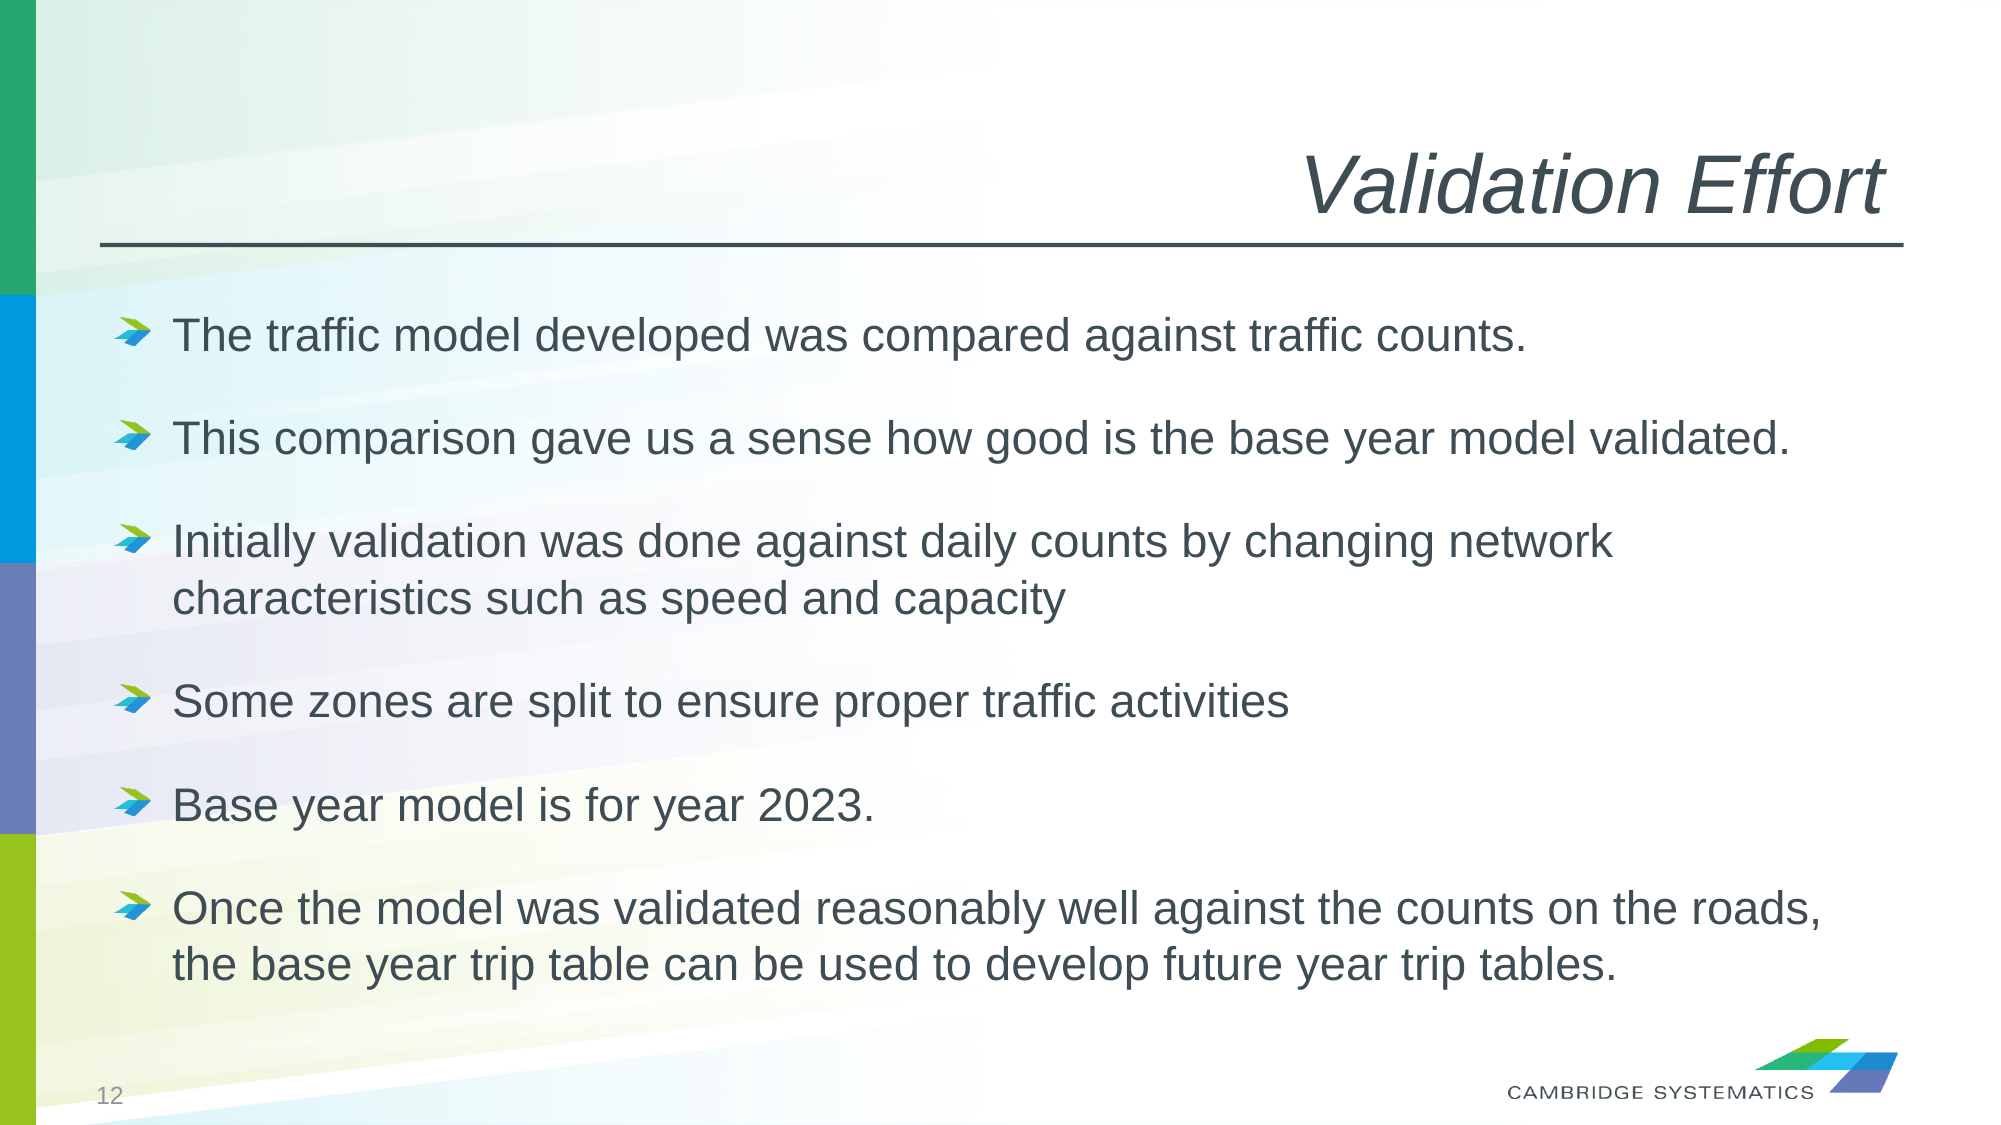

# Validation Effort
The traffic model developed was compared against traffic counts.
This comparison gave us a sense how good is the base year model validated.
Initially validation was done against daily counts by changing network characteristics such as speed and capacity
Some zones are split to ensure proper traffic activities
Base year model is for year 2023.
Once the model was validated reasonably well against the counts on the roads, the base year trip table can be used to develop future year trip tables.